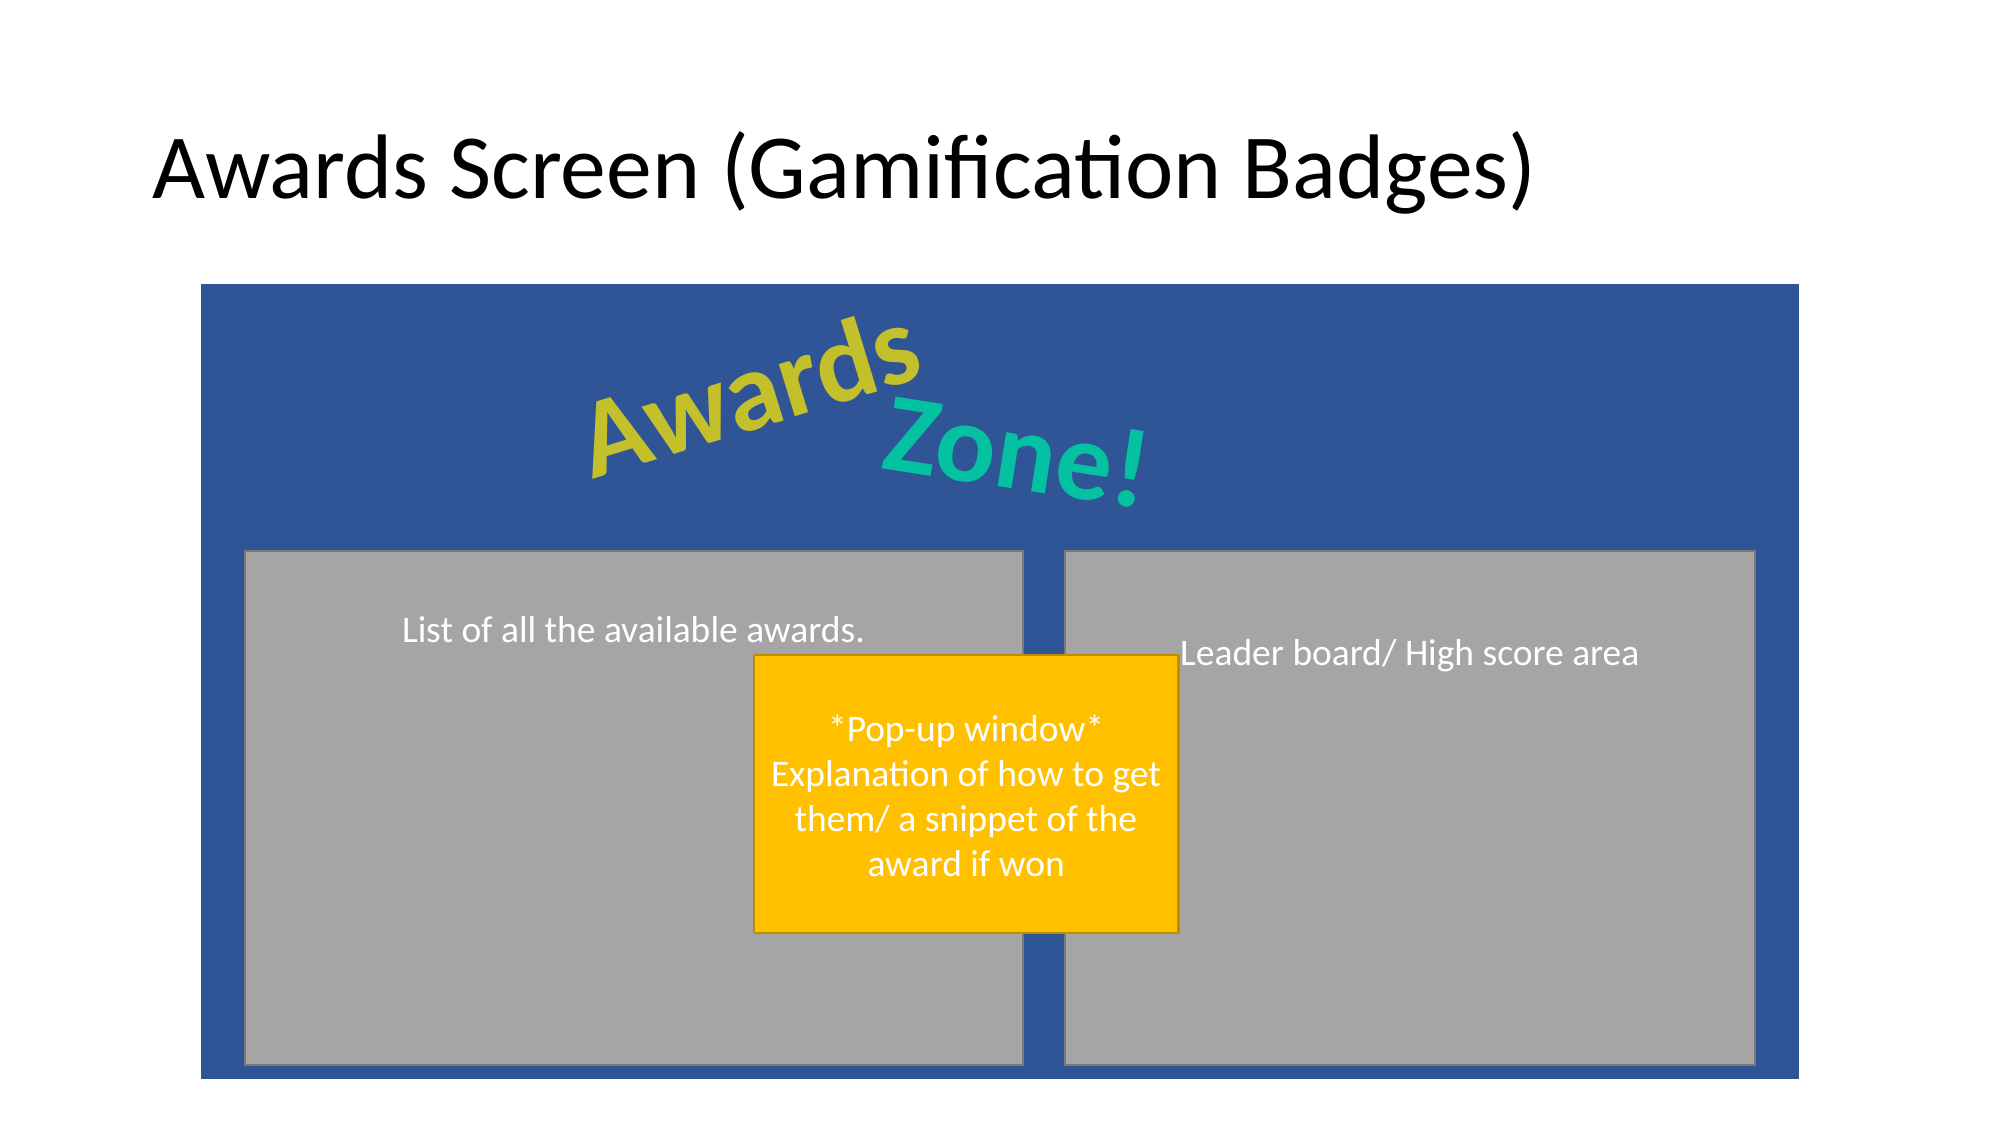

# Awards Screen (Gamification Badges)

Awards
Zone!
List of all the available awards.

Leader board/ High score area

*Pop-up window*
Explanation of how to get them/ a snippet of the award if won